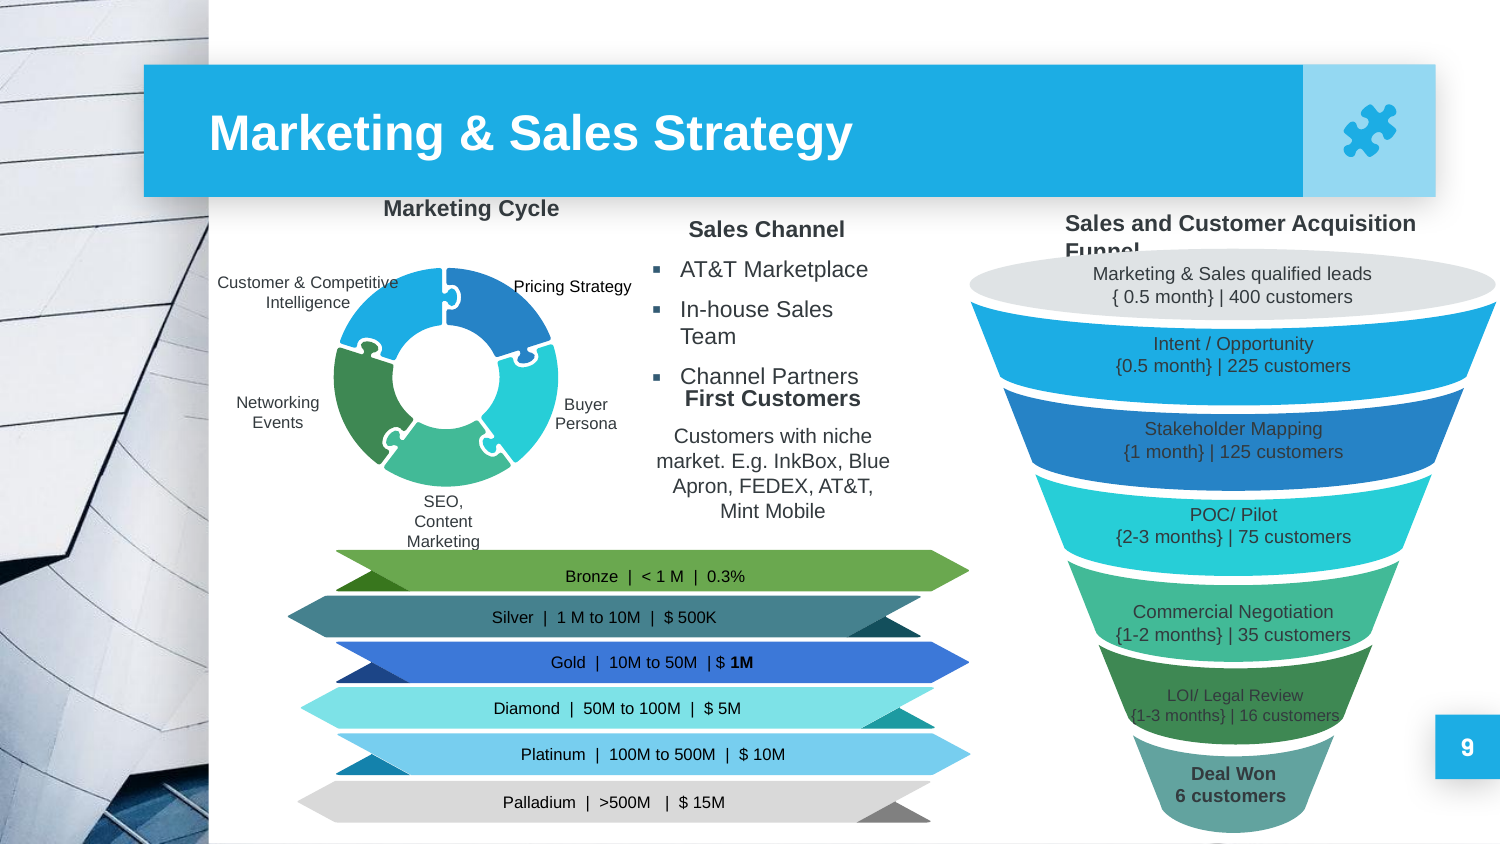

# Marketing & Sales Strategy

Marketing Cycle
Sales Channel
AT&T Marketplace
In-house Sales Team
Channel Partners
Sales and Customer Acquisition Funnel

Marketing & Sales qualified leads
{ 0.5 month} | 400 customers
Intent / Opportunity
{0.5 month} | 225 customers
Stakeholder Mapping
{1 month} | 125 customers
POC/ Pilot
{2-3 months} | 75 customers

Commercial Negotiation
{1-2 months} | 35 customers

LOI/ Legal Review
{1-3 months} | 16 customers
Deal Won
6 customers
Customer & Competitive
Intelligence

Pricing Strategy
First Customers
Customers with niche market. E.g. InkBox, Blue Apron, FEDEX, AT&T, Mint Mobile
Networking Events
Buyer
Persona
SEO, Content Marketing
 Bronze  |  < 1 M  |  0.3%

Silver  |  1 M to 10M  |  $ 500K

Gold  |  10M to 50M  | $ 1M

Diamond  |  50M to 100M  |  $ 5M

Platinum  |  100M to 500M  |  $ 10M

Palladium  |  >500M   |  $ 15M

9